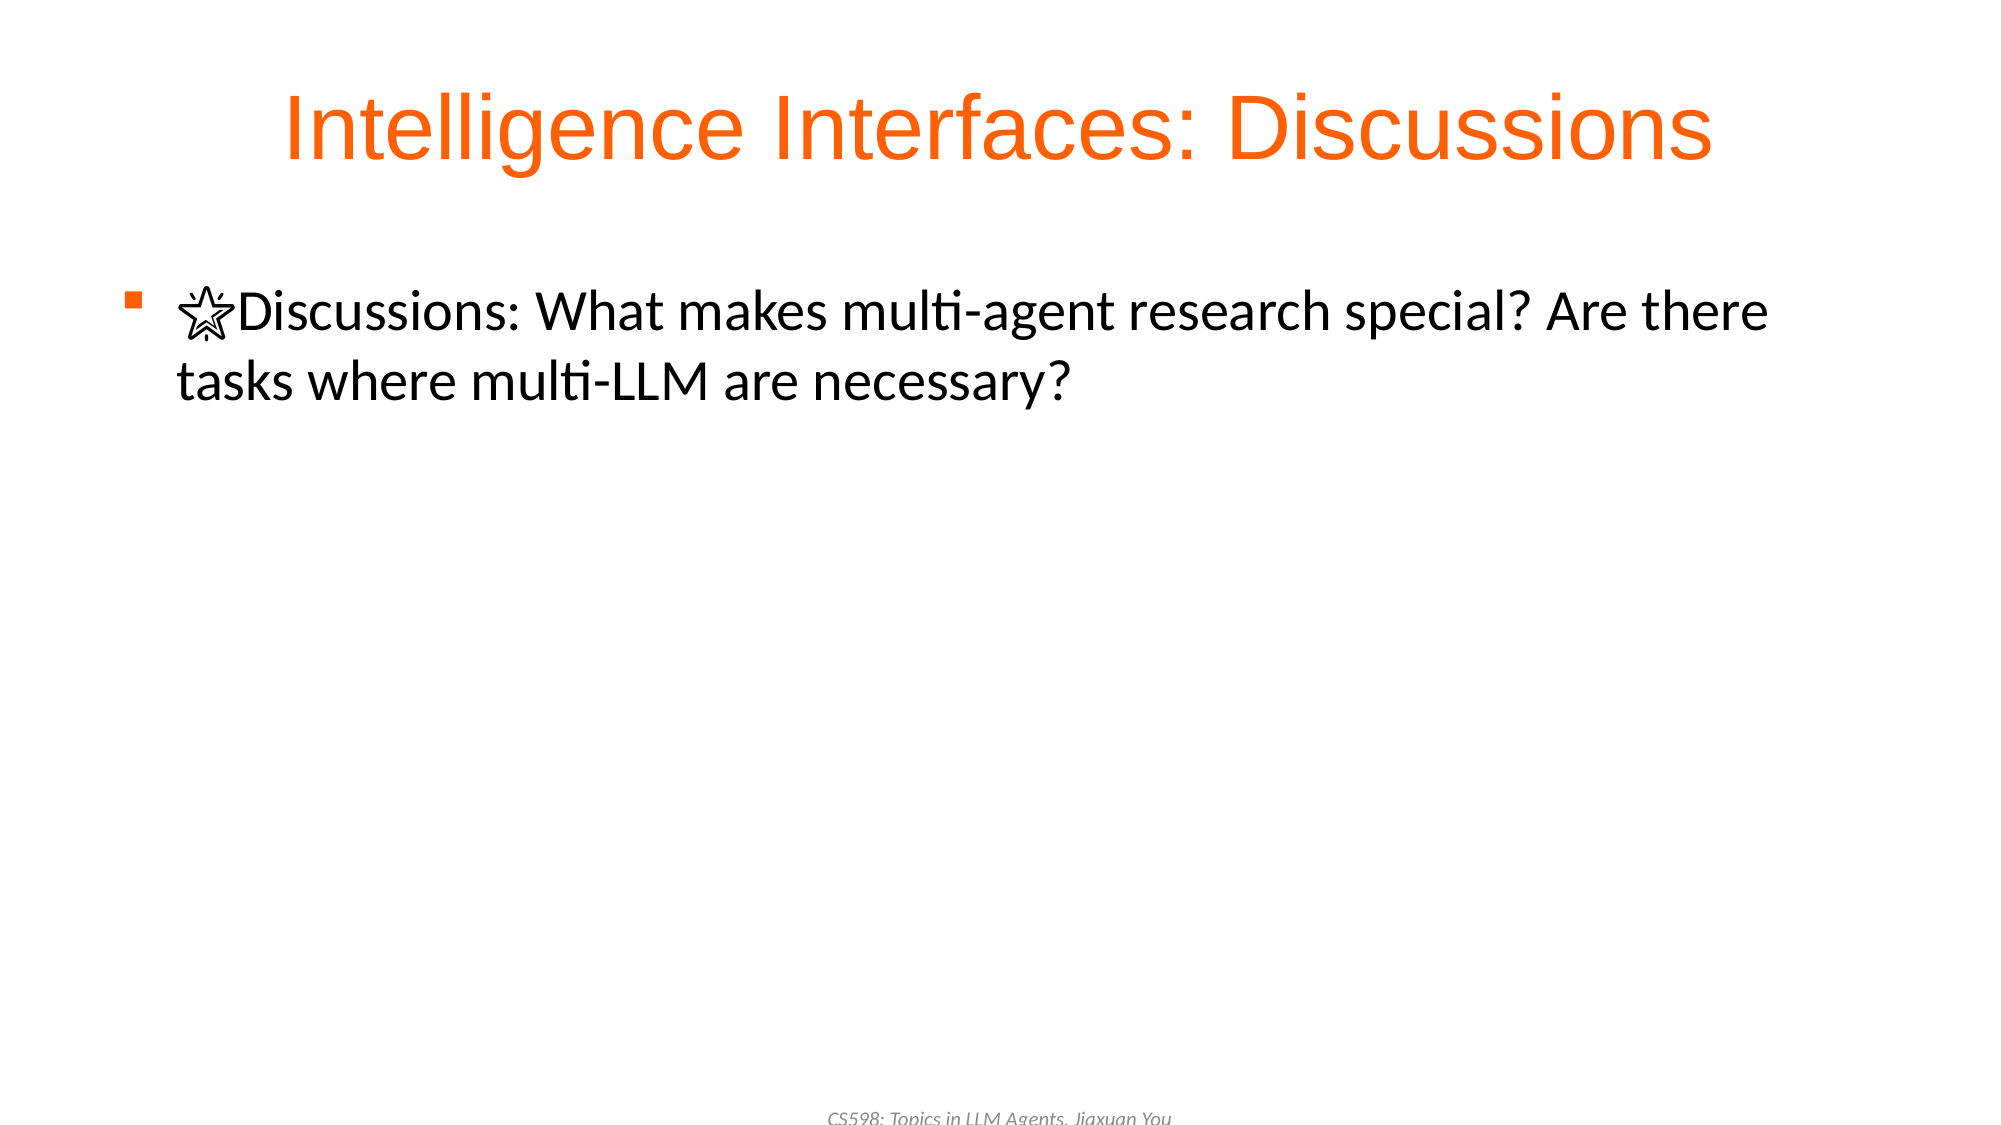

# Intelligence Interfaces: Discussions
🌟Discussions: What makes multi-agent research special? Are there tasks where multi-LLM are necessary?
CS598: Topics in LLM Agents, Jiaxuan You

31